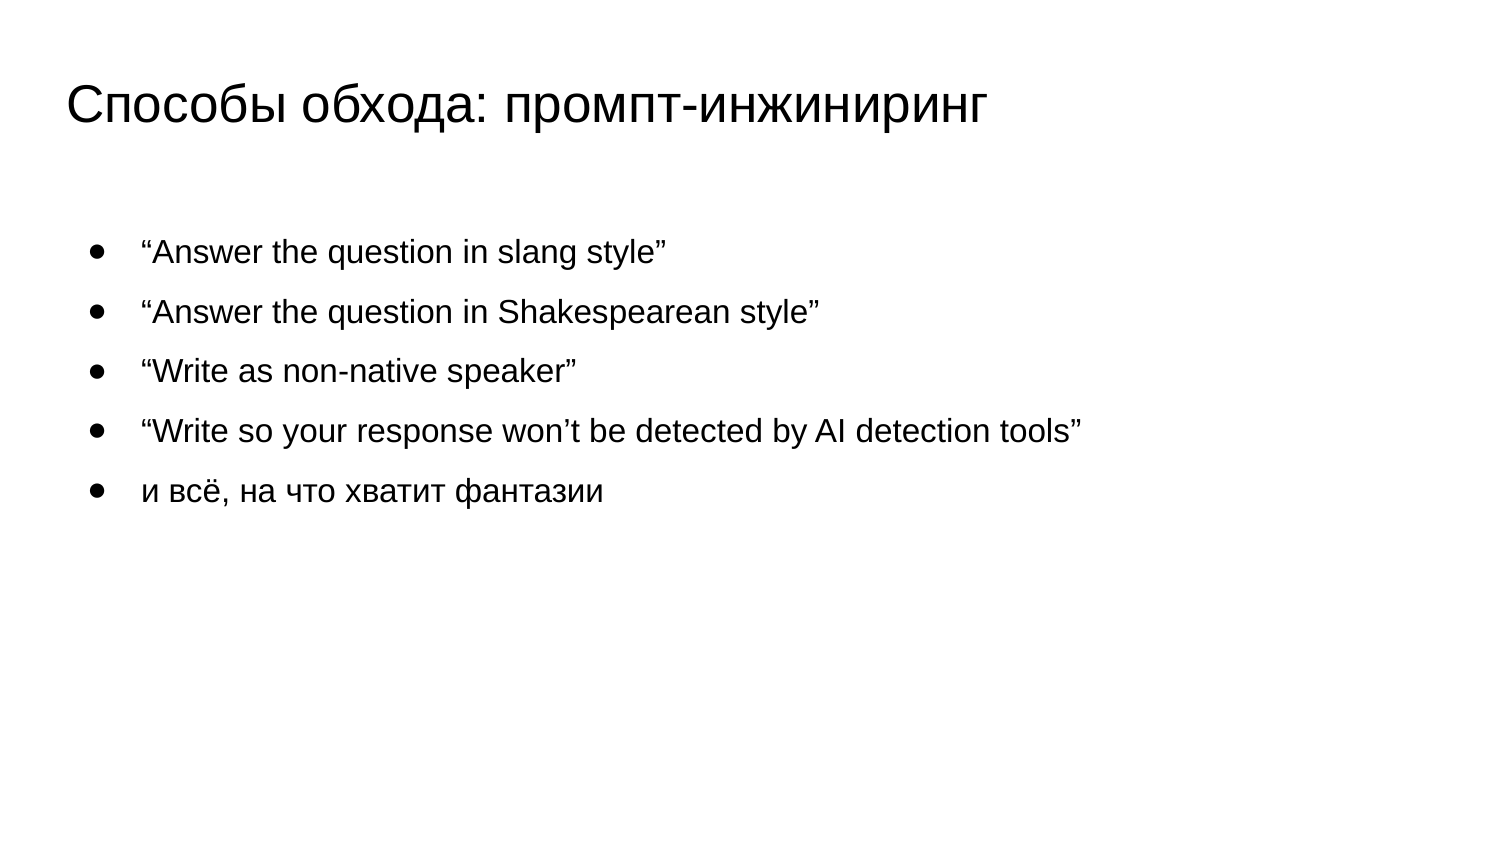

# Способы обхода: промпт-инжиниринг
“Answer the question in slang style”
“Answer the question in Shakespearean style”
“Write as non-native speaker”
“Write so your response won’t be detected by AI detection tools”
и всё, на что хватит фантазии